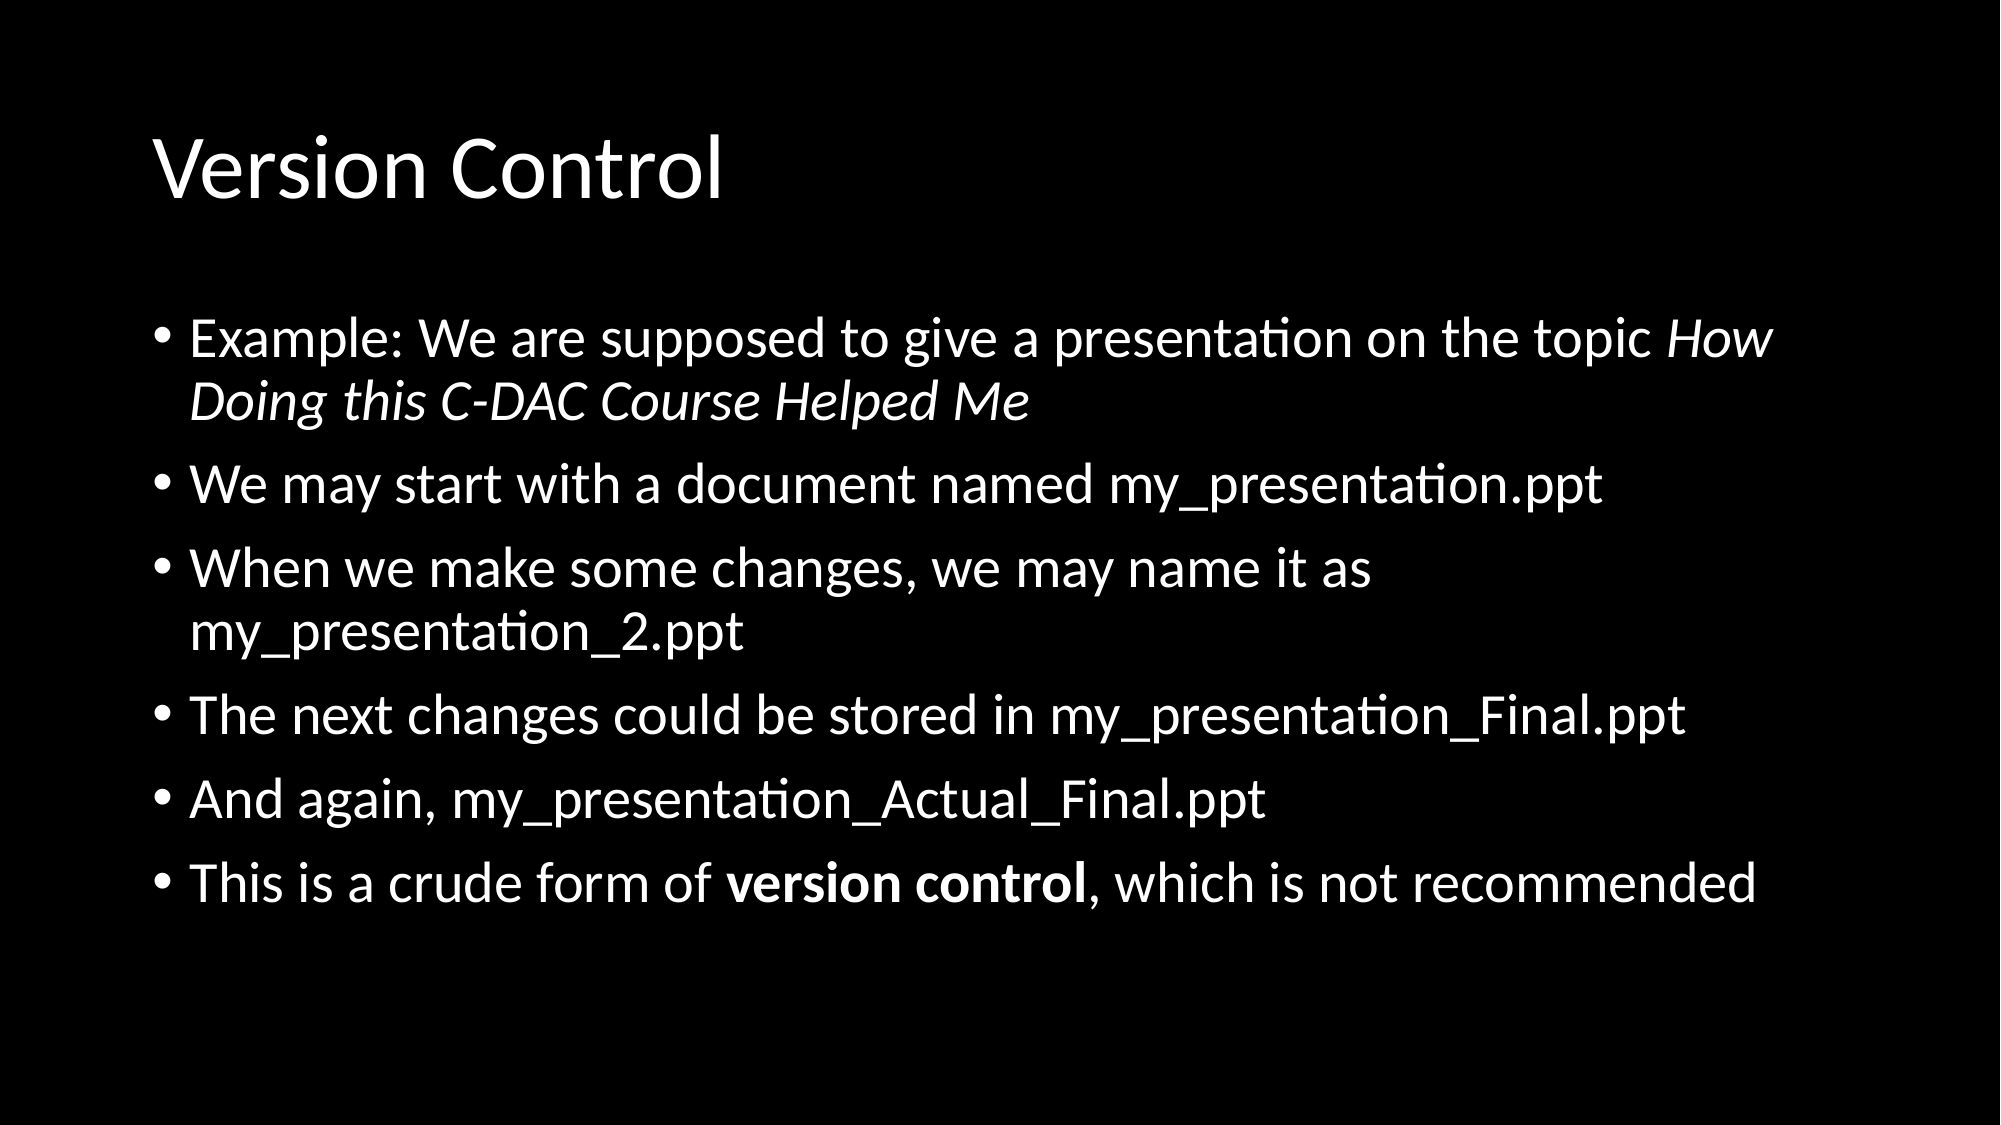

# Version Control
Example: We are supposed to give a presentation on the topic How Doing this C-DAC Course Helped Me
We may start with a document named my_presentation.ppt
When we make some changes, we may name it as my_presentation_2.ppt
The next changes could be stored in my_presentation_Final.ppt
And again, my_presentation_Actual_Final.ppt
This is a crude form of version control, which is not recommended